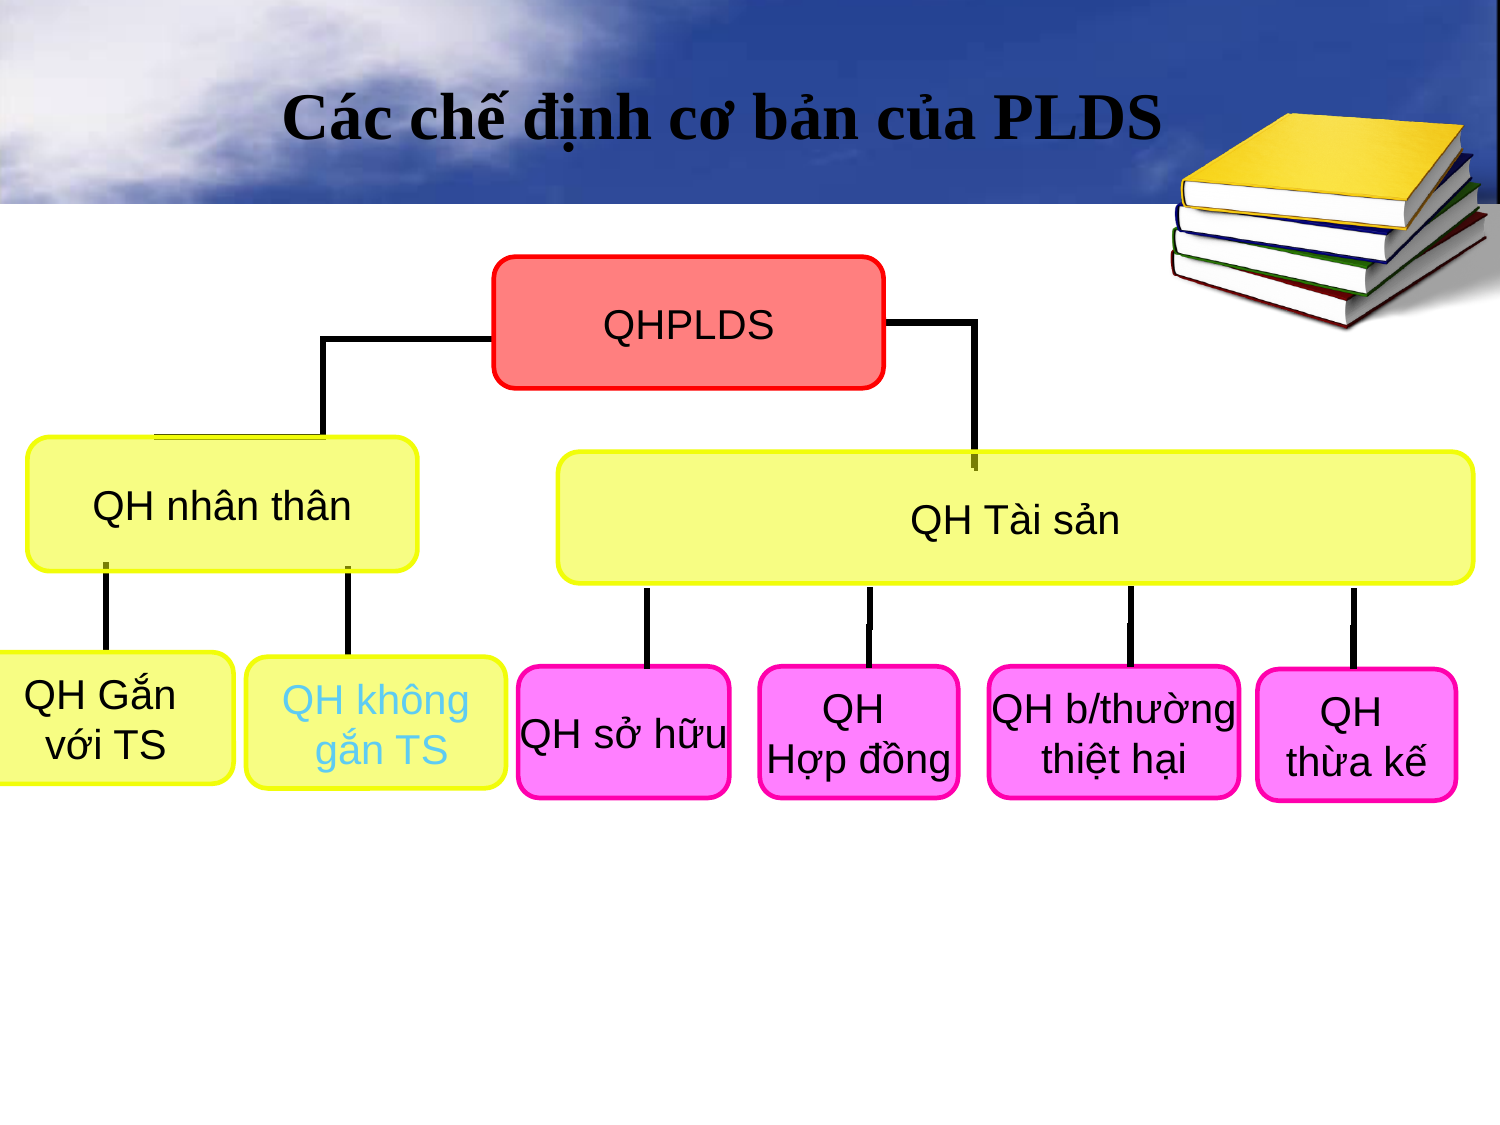

# Các chế định cơ bản của PLDS

QHPLDS
QH nhân thân
QH Tài sản
QH Gắn
với TS
QH không
 gắn TS
QH sở hữu
QH
Hợp đồng
QH b/thường
thiệt hại
QH
thừa kế